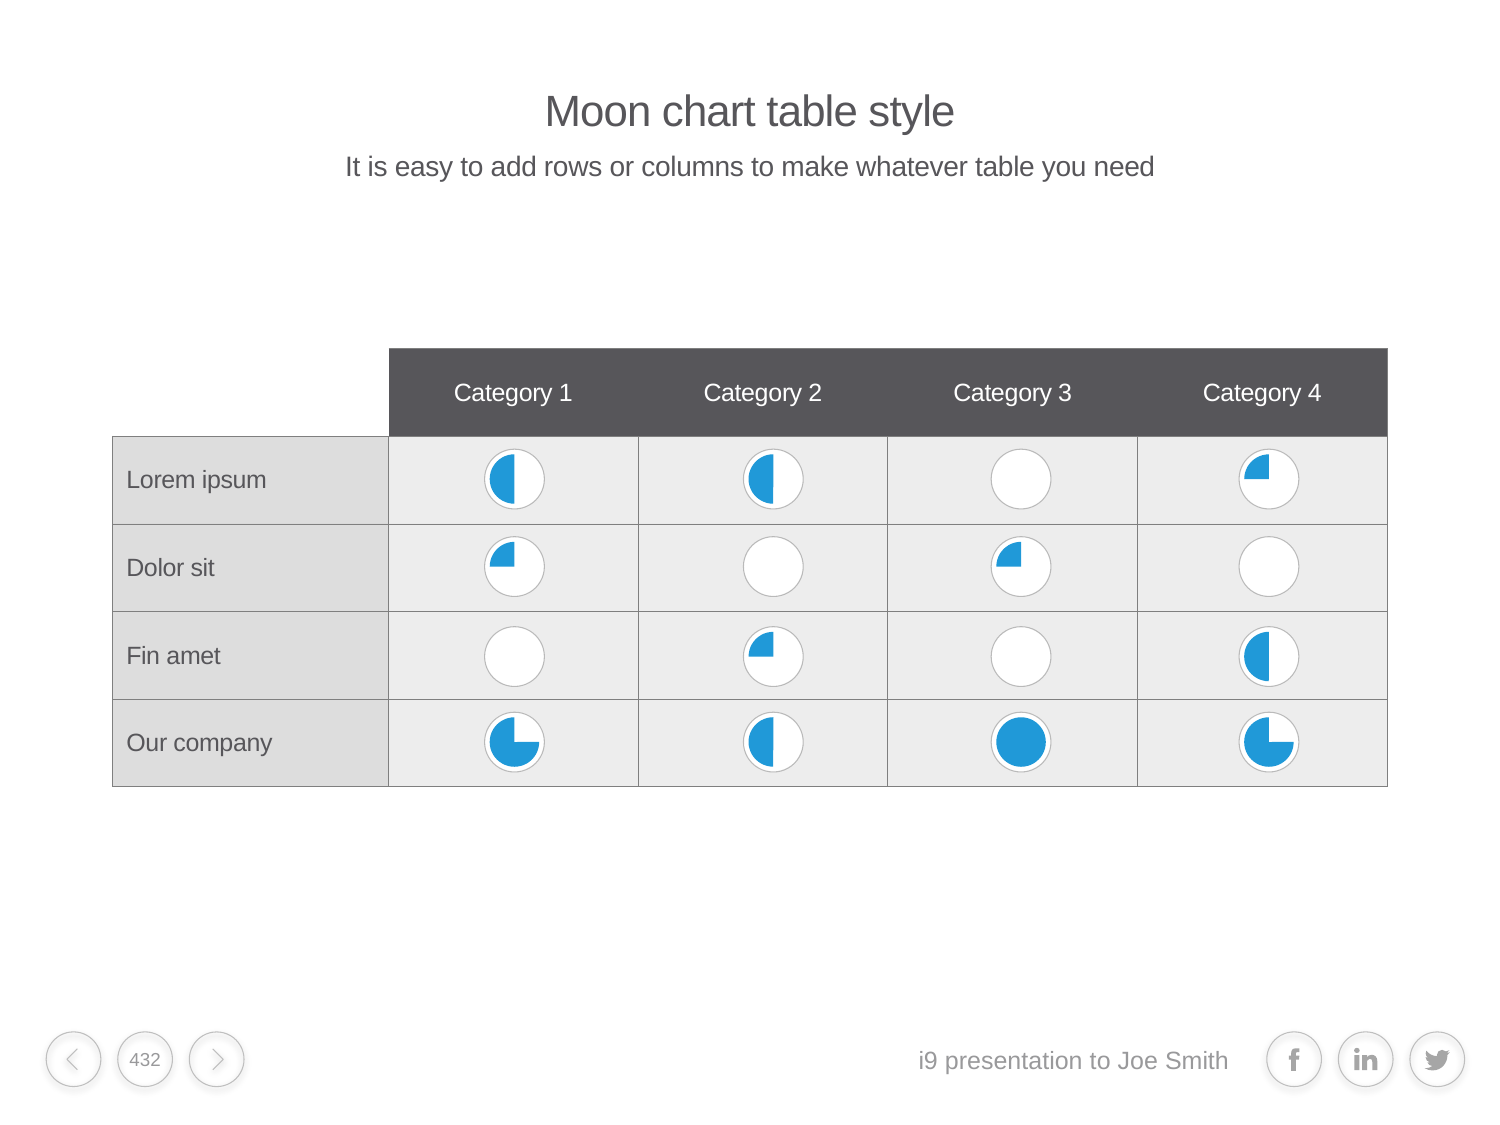

# Moon chart table style
It is easy to add rows or columns to make whatever table you need
|  | Category 1 | Category 2 | Category 3 | Category 4 |
| --- | --- | --- | --- | --- |
| Lorem ipsum |  |  |  |  |
| Dolor sit |  |  |  |  |
| Fin amet |  |  |  |  |
| Our company |  |  |  |  |